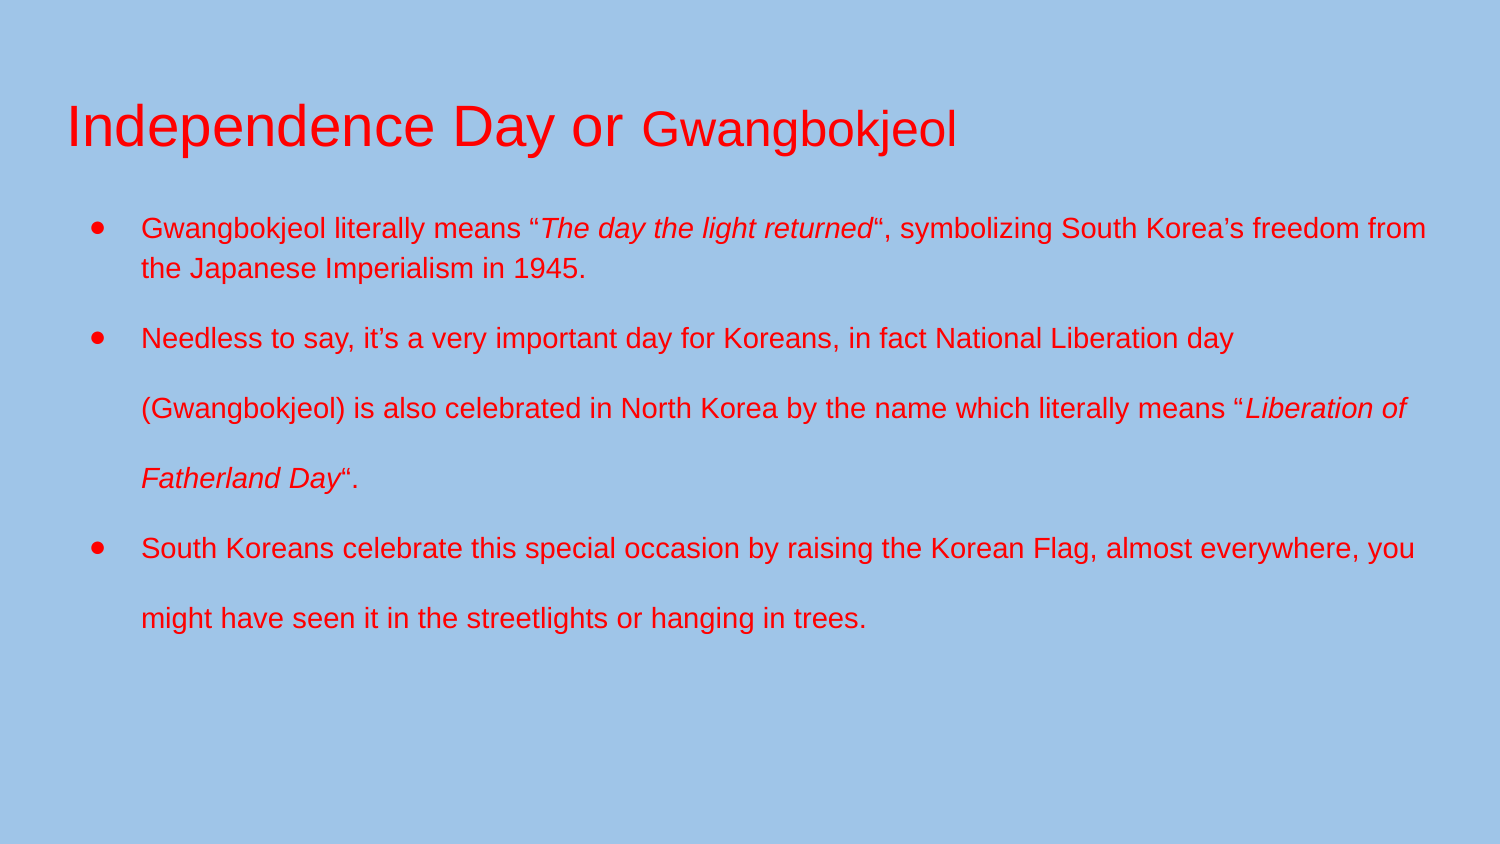

# Independence Day or Gwangbokjeol

Gwangbokjeol literally means “The day the light returned“, symbolizing South Korea’s freedom from the Japanese Imperialism in 1945.
Needless to say, it’s a very important day for Koreans, in fact National Liberation day (Gwangbokjeol) is also celebrated in North Korea by the name which literally means “Liberation of Fatherland Day“.
South Koreans celebrate this special occasion by raising the Korean Flag, almost everywhere, you might have seen it in the streetlights or hanging in trees.